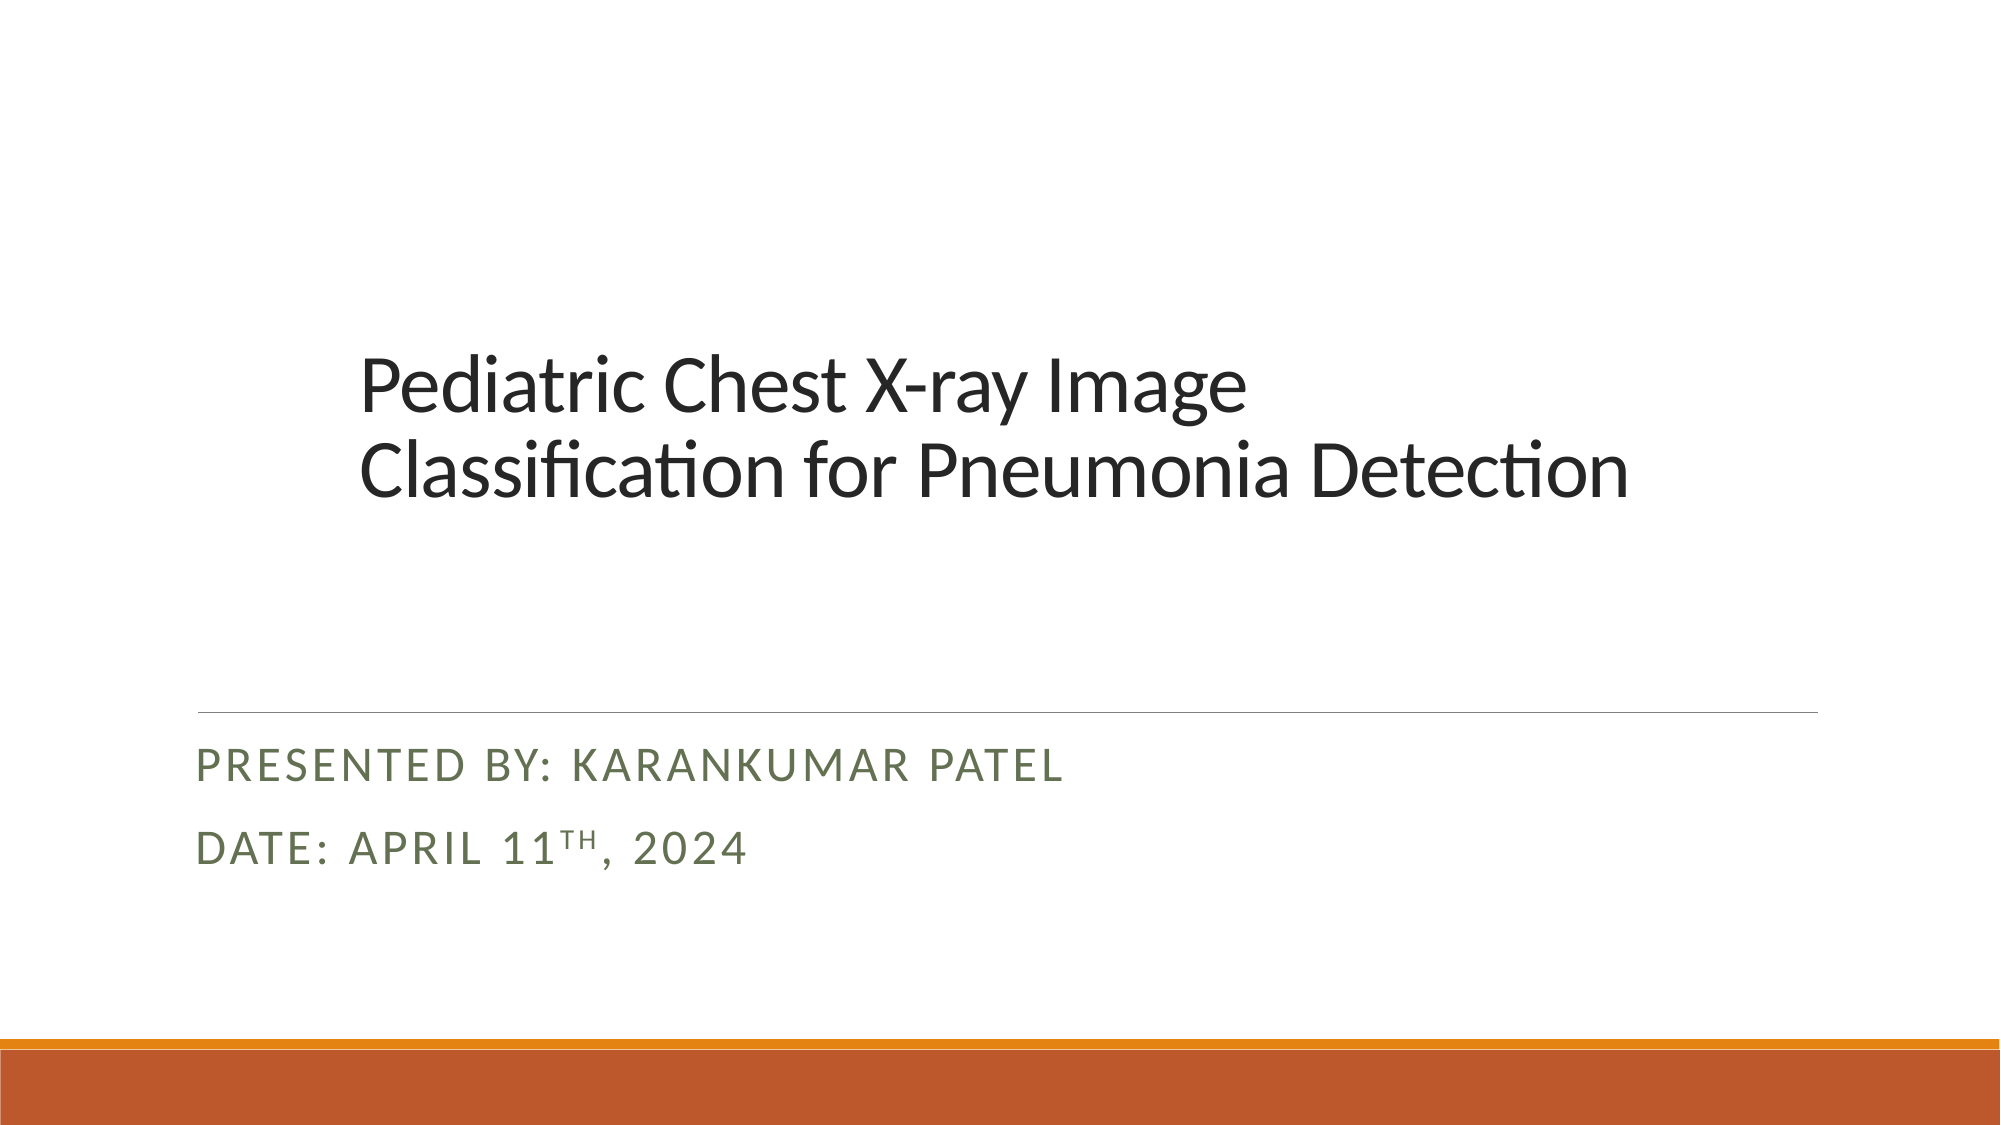

# Pediatric Chest X-ray Image Classification for Pneumonia Detection
Presented by: Karankumar Patel
Date: April 11th, 2024